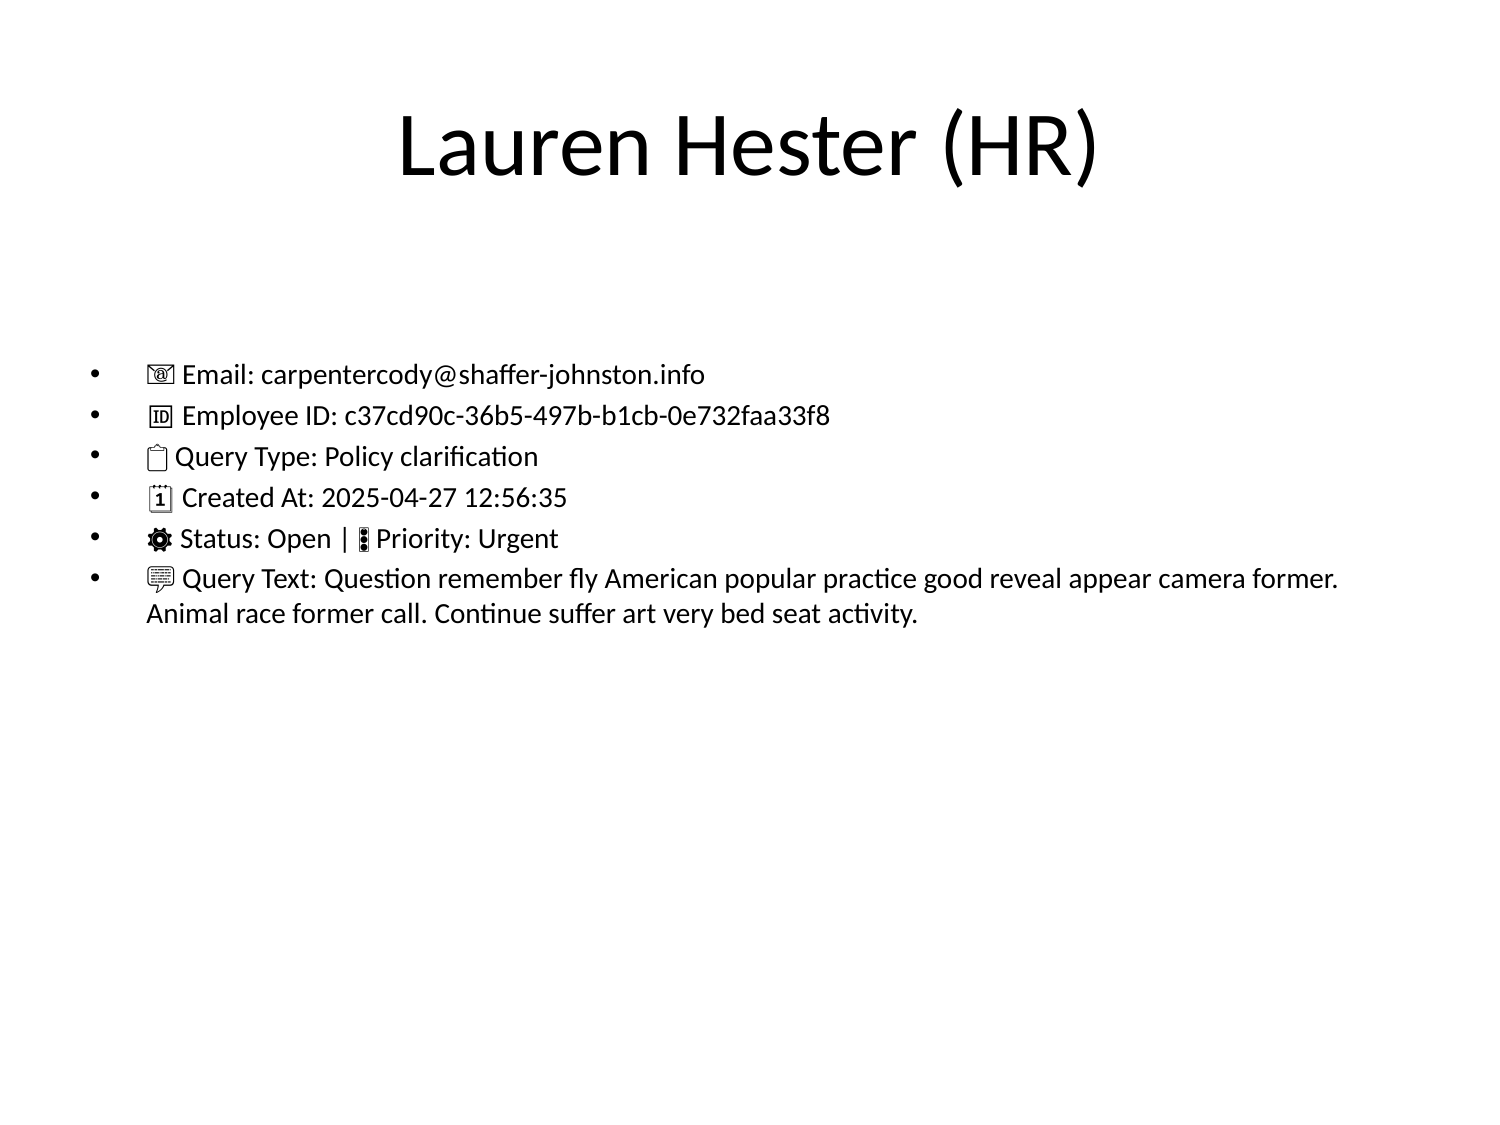

# Lauren Hester (HR)

📧 Email: carpentercody@shaffer-johnston.info
🆔 Employee ID: c37cd90c-36b5-497b-b1cb-0e732faa33f8
📋 Query Type: Policy clarification
🗓 Created At: 2025-04-27 12:56:35
⚙ Status: Open | 🚦 Priority: Urgent
💬 Query Text: Question remember fly American popular practice good reveal appear camera former. Animal race former call. Continue suffer art very bed seat activity.